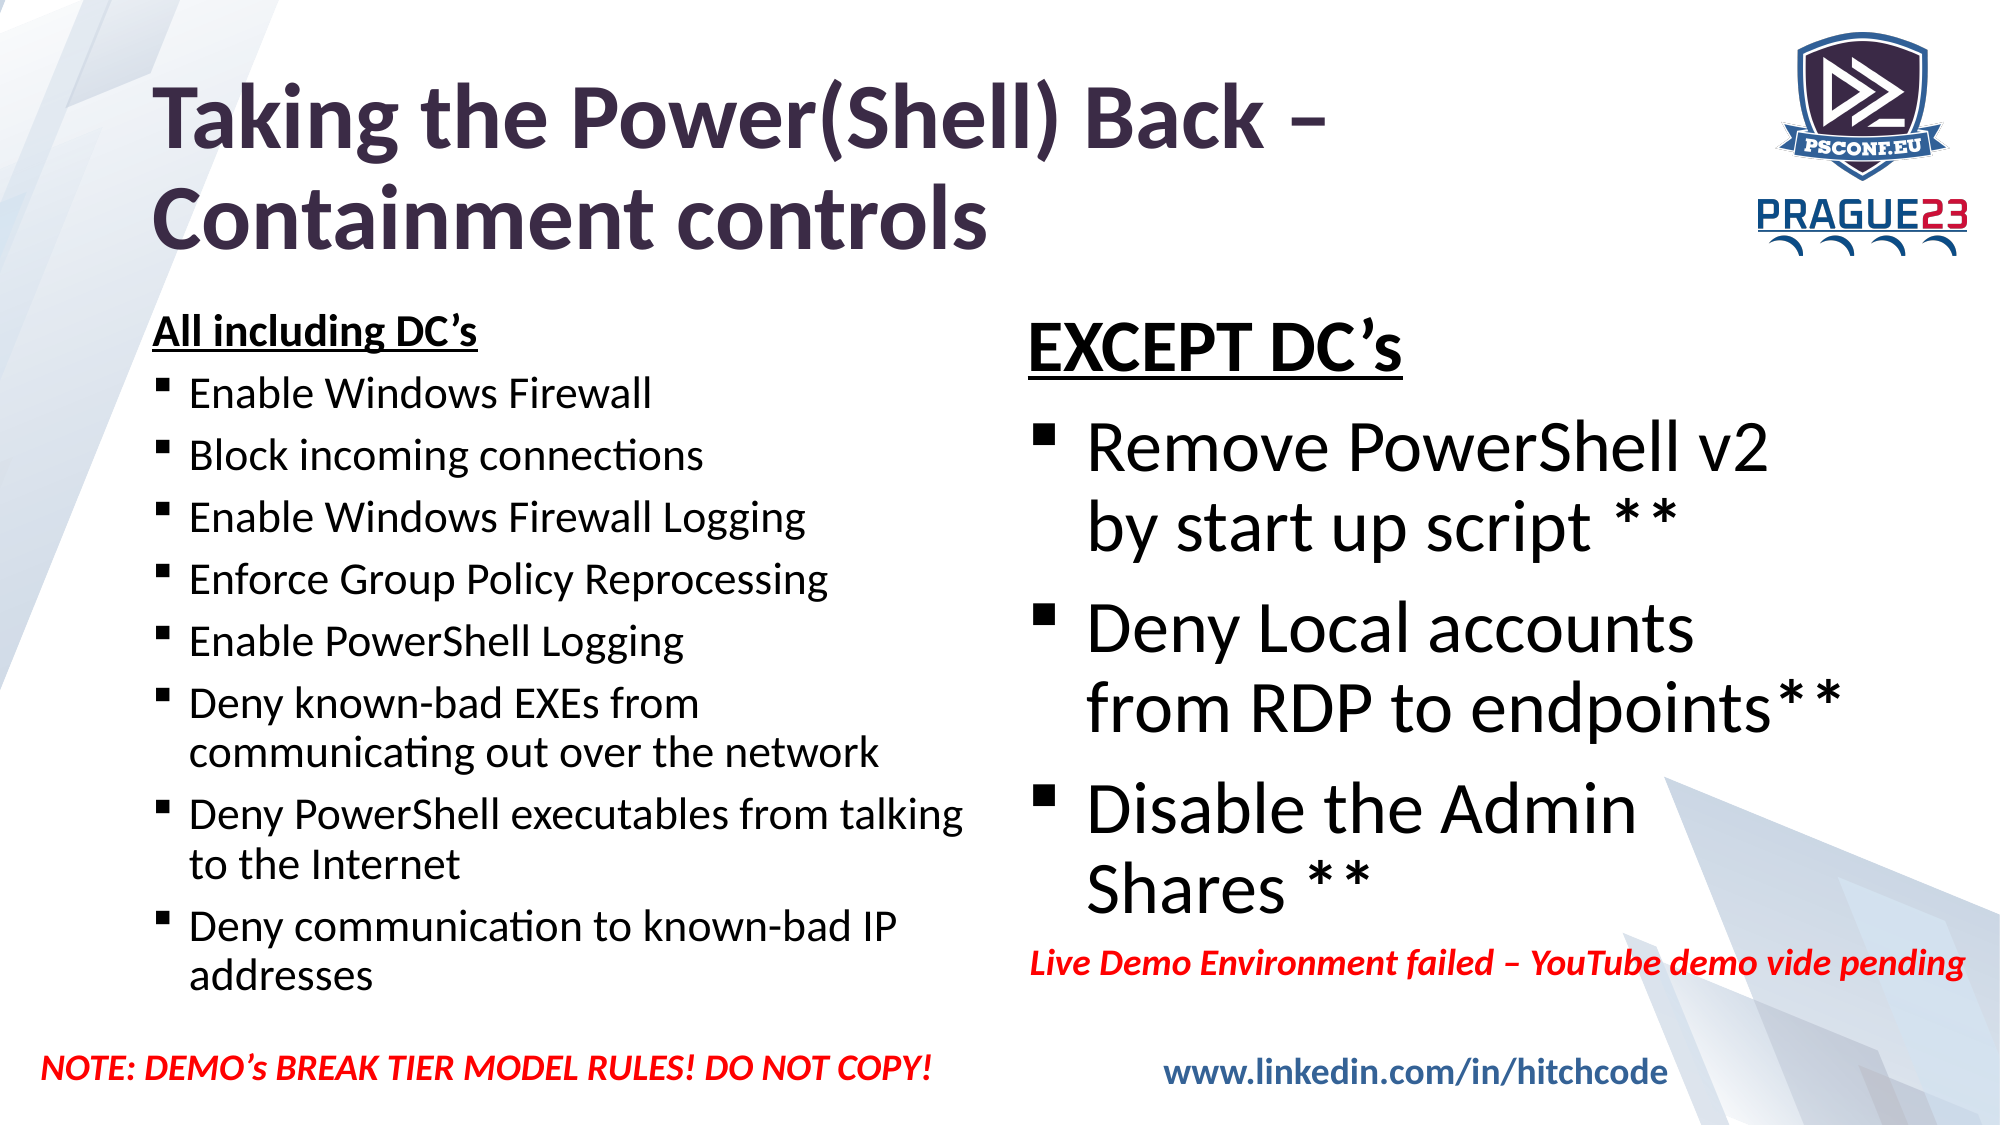

# Taking the Power(Shell) Back – Containment controls
All including DC’s
Enable Windows Firewall
Block incoming connections
Enable Windows Firewall Logging
Enforce Group Policy Reprocessing
Enable PowerShell Logging
Deny known-bad EXEs from communicating out over the network
Deny PowerShell executables from talking to the Internet
Deny communication to known-bad IP addresses
EXCEPT DC’s
Remove PowerShell v2 by start up script **
Deny Local accounts from RDP to endpoints**
Disable the Admin Shares **

Live Demo Environment failed – YouTube demo vide pending
NOTE: DEMO’s BREAK TIER MODEL RULES! DO NOT COPY!